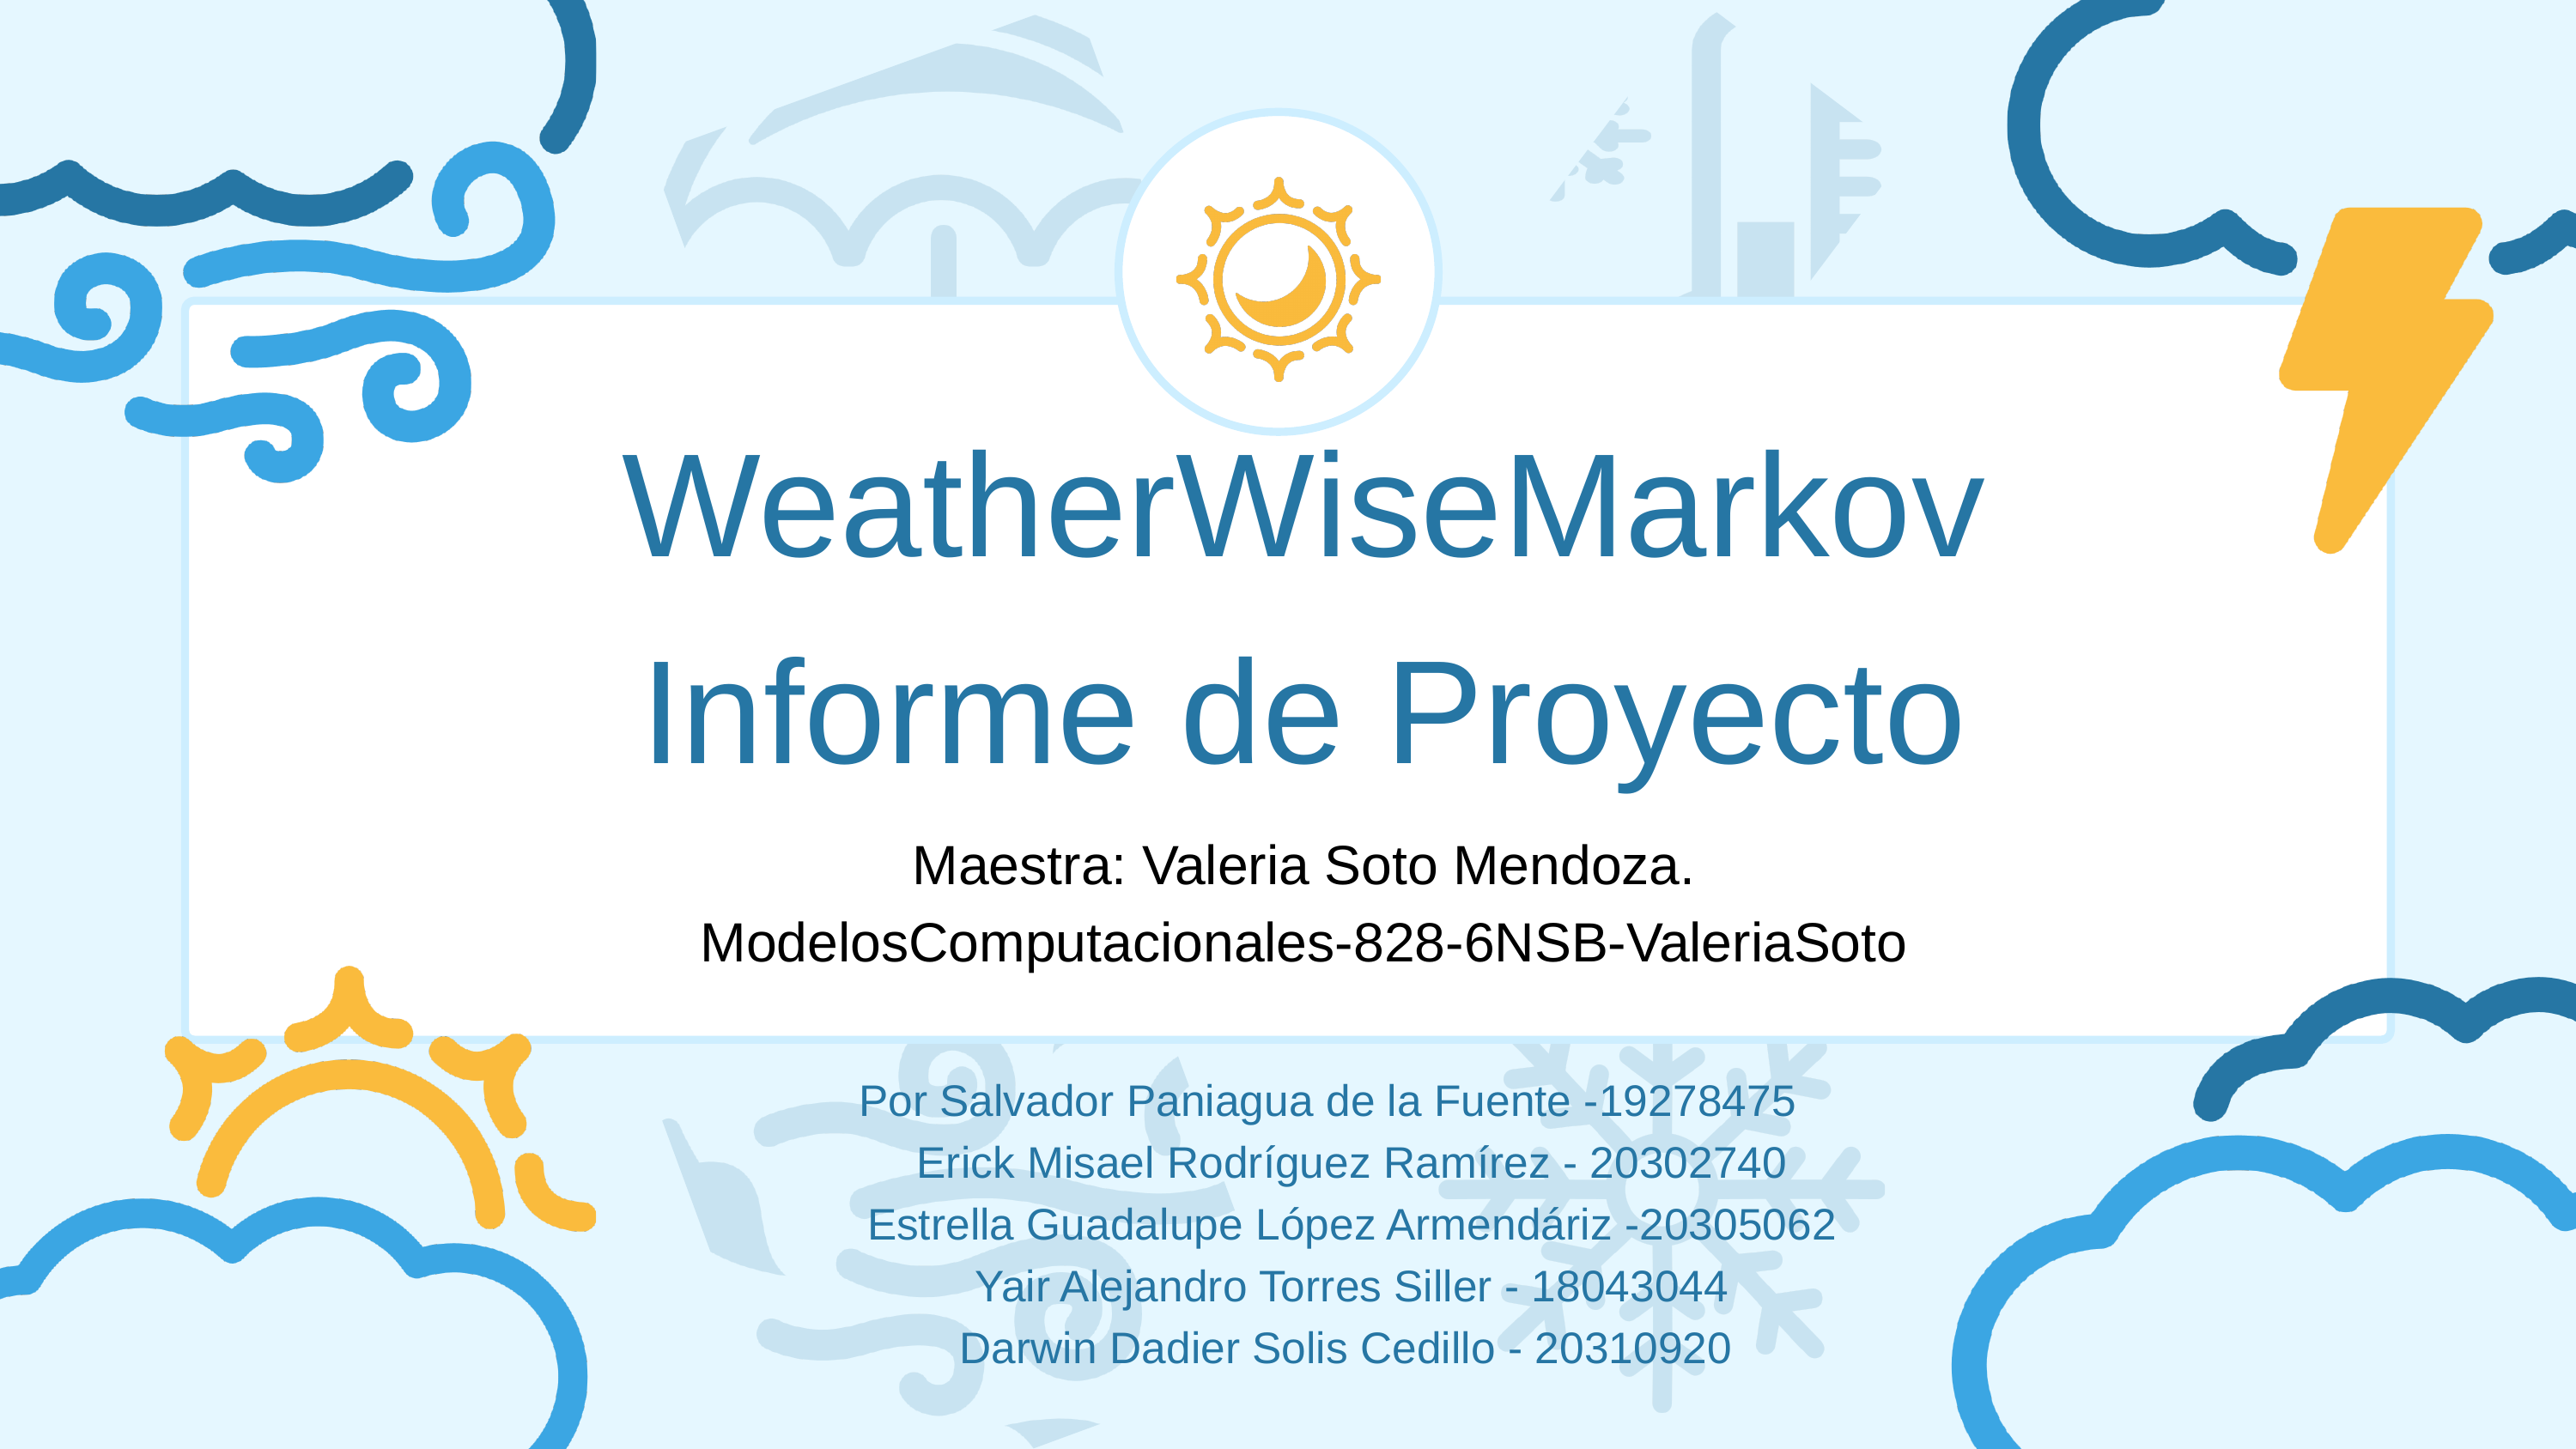

WeatherWiseMarkov
Informe de Proyecto
Maestra: Valeria Soto Mendoza.
ModelosComputacionales-828-6NSB-ValeriaSoto

Por Salvador Paniagua de la Fuente -19278475
    Erick Misael Rodríguez Ramírez - 20302740
    Estrella Guadalupe López Armendáriz -20305062
    Yair Alejandro Torres Siller - 18043044
    Darwin Dadier Solis Cedillo - 20310920